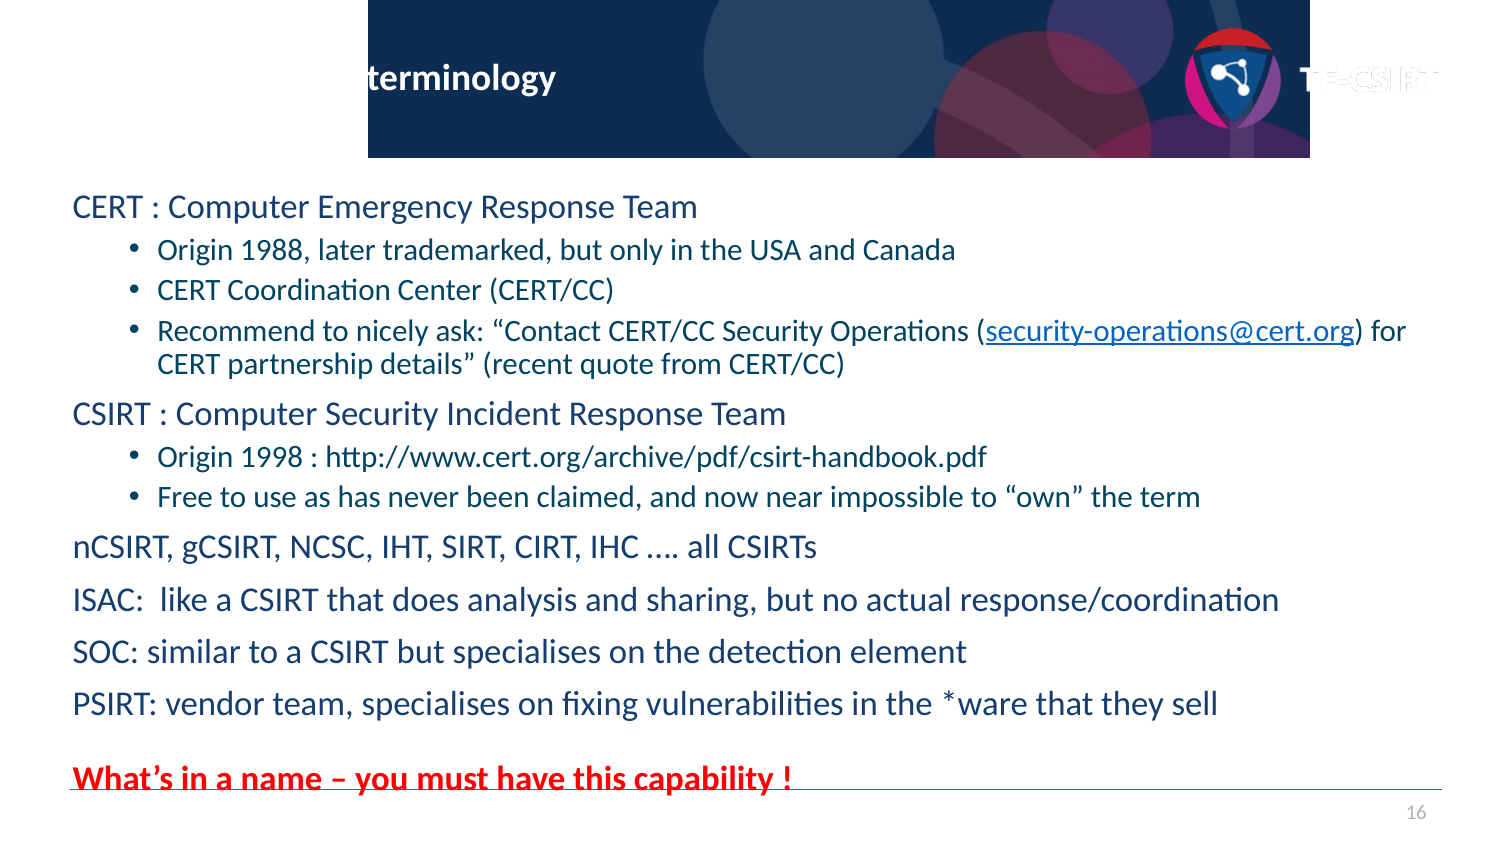

# Starting point #2 :  terminology
CERT : Computer Emergency Response Team
Origin 1988, later trademarked, but only in the USA and Canada
CERT Coordination Center (CERT/CC)
Recommend to nicely ask: “Contact CERT/CC Security Operations (security-operations@cert.org) for CERT partnership details” (recent quote from CERT/CC)
CSIRT : Computer Security Incident Response Team
Origin 1998 : http://www.cert.org/archive/pdf/csirt-handbook.pdf
Free to use as has never been claimed, and now near impossible to “own” the term
nCSIRT, gCSIRT, NCSC, IHT, SIRT, CIRT, IHC …. all CSIRTs
ISAC:  like a CSIRT that does analysis and sharing, but no actual response/coordination
SOC: similar to a CSIRT but specialises on the detection element
PSIRT: vendor team, specialises on fixing vulnerabilities in the *ware that they sell

What’s in a name – you must have this capability !
16